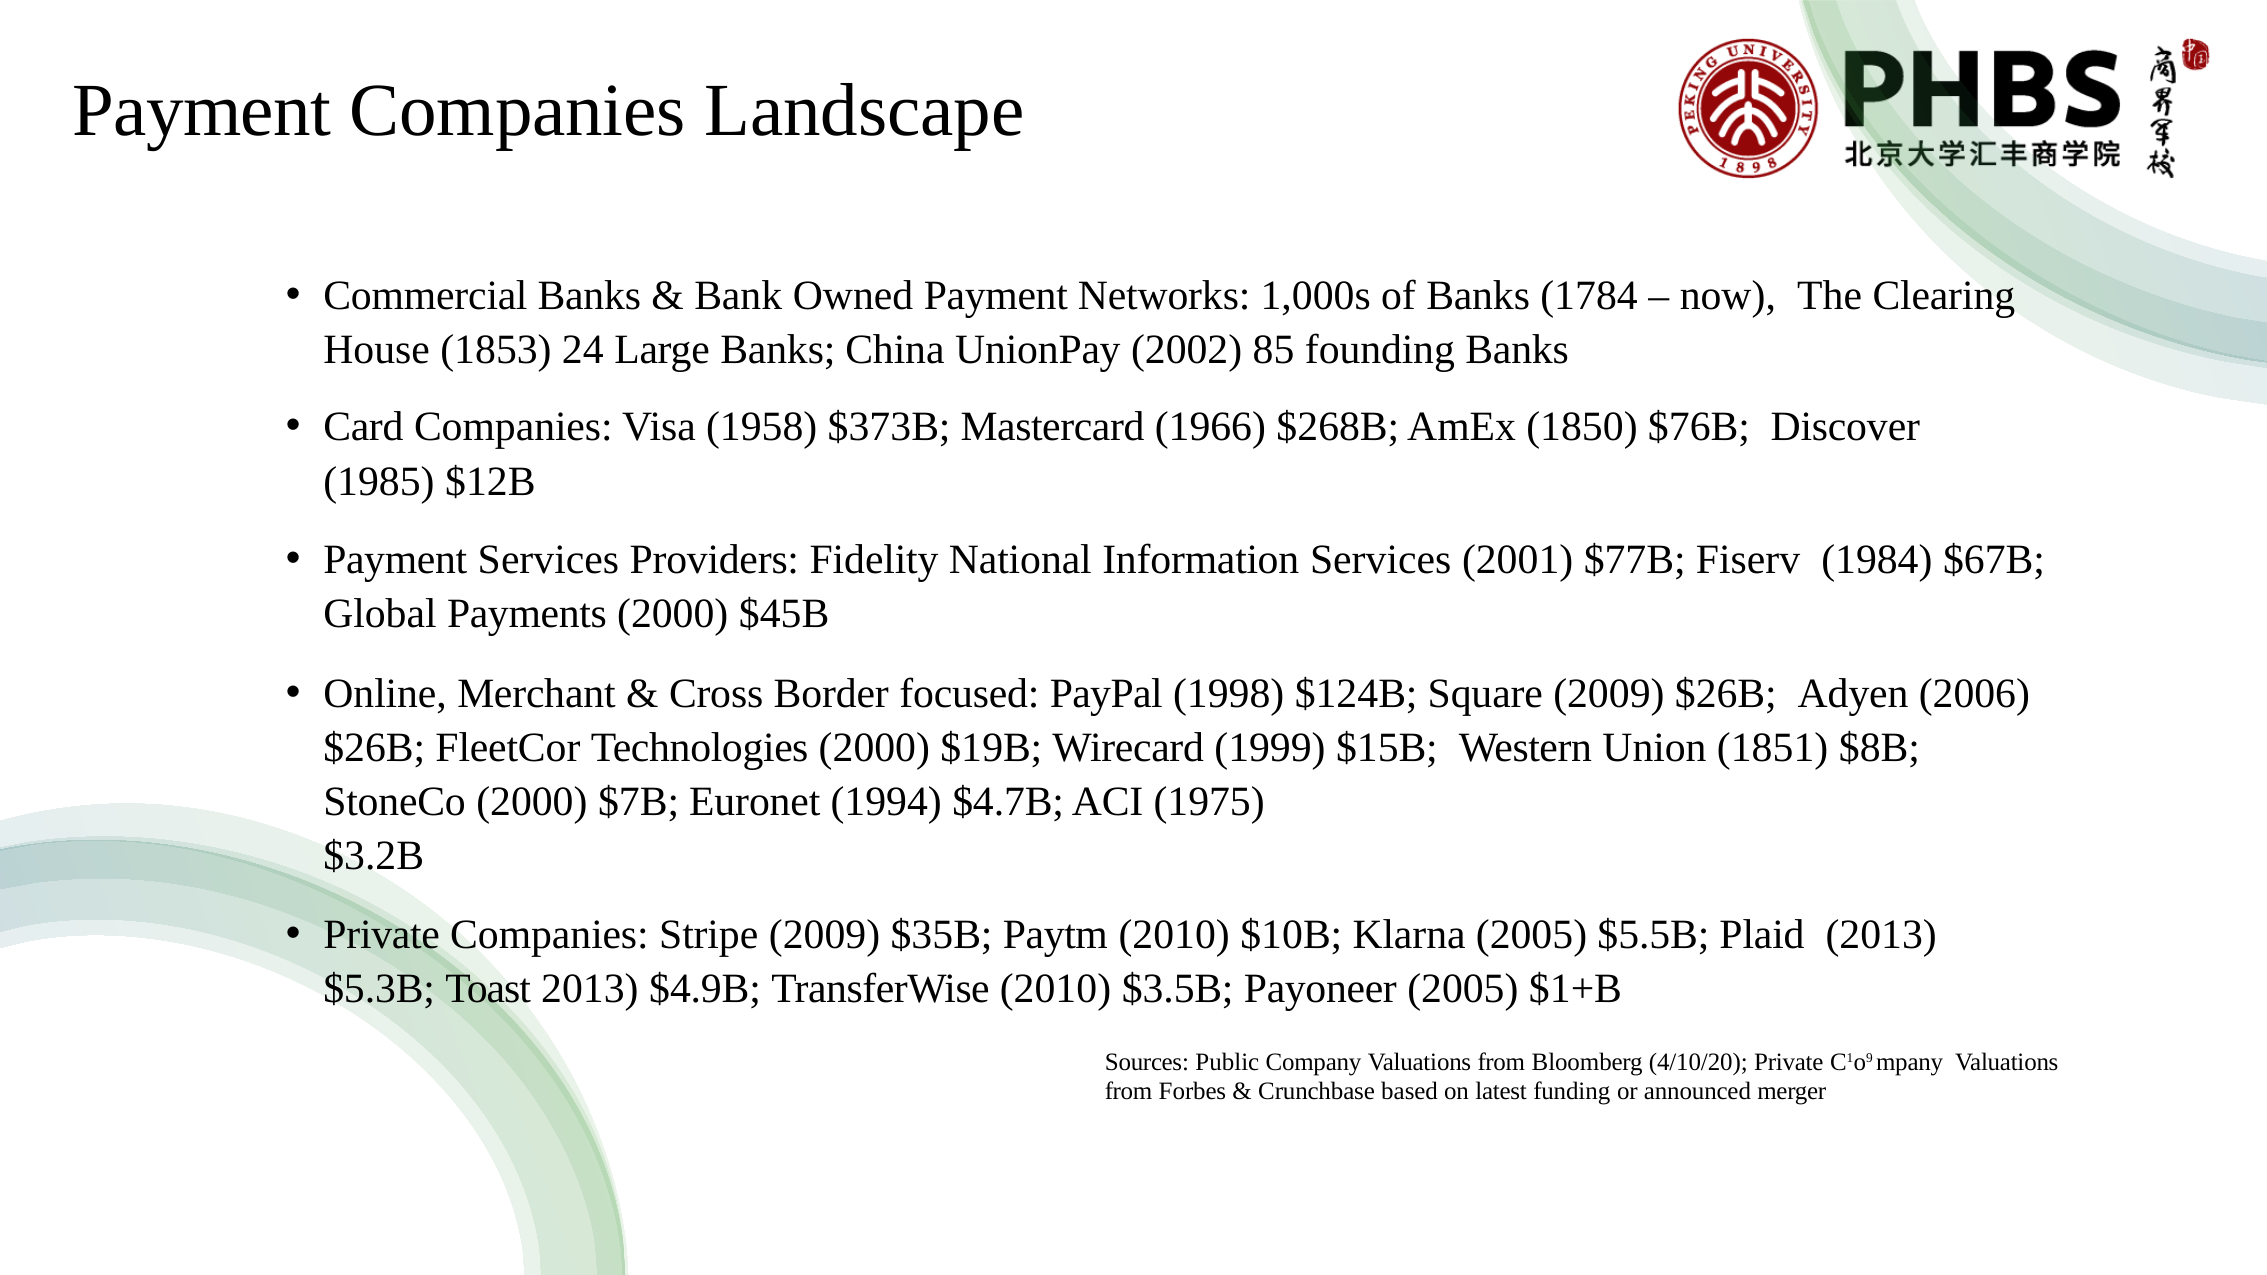

# Payment Companies Landscape
Commercial Banks & Bank Owned Payment Networks: 1,000s of Banks (1784 – now),  The Clearing House (1853) 24 Large Banks; China UnionPay (2002) 85 founding Banks
Card Companies: Visa (1958) $373B; Mastercard (1966) $268B; AmEx (1850) $76B;  Discover (1985) $12B
Payment Services Providers: Fidelity National Information Services (2001) $77B; Fiserv  (1984) $67B; Global Payments (2000) $45B
Online, Merchant & Cross Border focused: PayPal (1998) $124B; Square (2009) $26B;  Adyen (2006) $26B; FleetCor Technologies (2000) $19B; Wirecard (1999) $15B;  Western Union (1851) $8B; StoneCo (2000) $7B; Euronet (1994) $4.7B; ACI (1975)
$3.2B
Private Companies: Stripe (2009) $35B; Paytm (2010) $10B; Klarna (2005) $5.5B; Plaid  (2013) $5.3B; Toast 2013) $4.9B; TransferWise (2010) $3.5B; Payoneer (2005) $1+B
Sources: Public Company Valuations from Bloomberg (4/10/20); Private C1o9 mpany  Valuations from Forbes & Crunchbase based on latest funding or announced merger